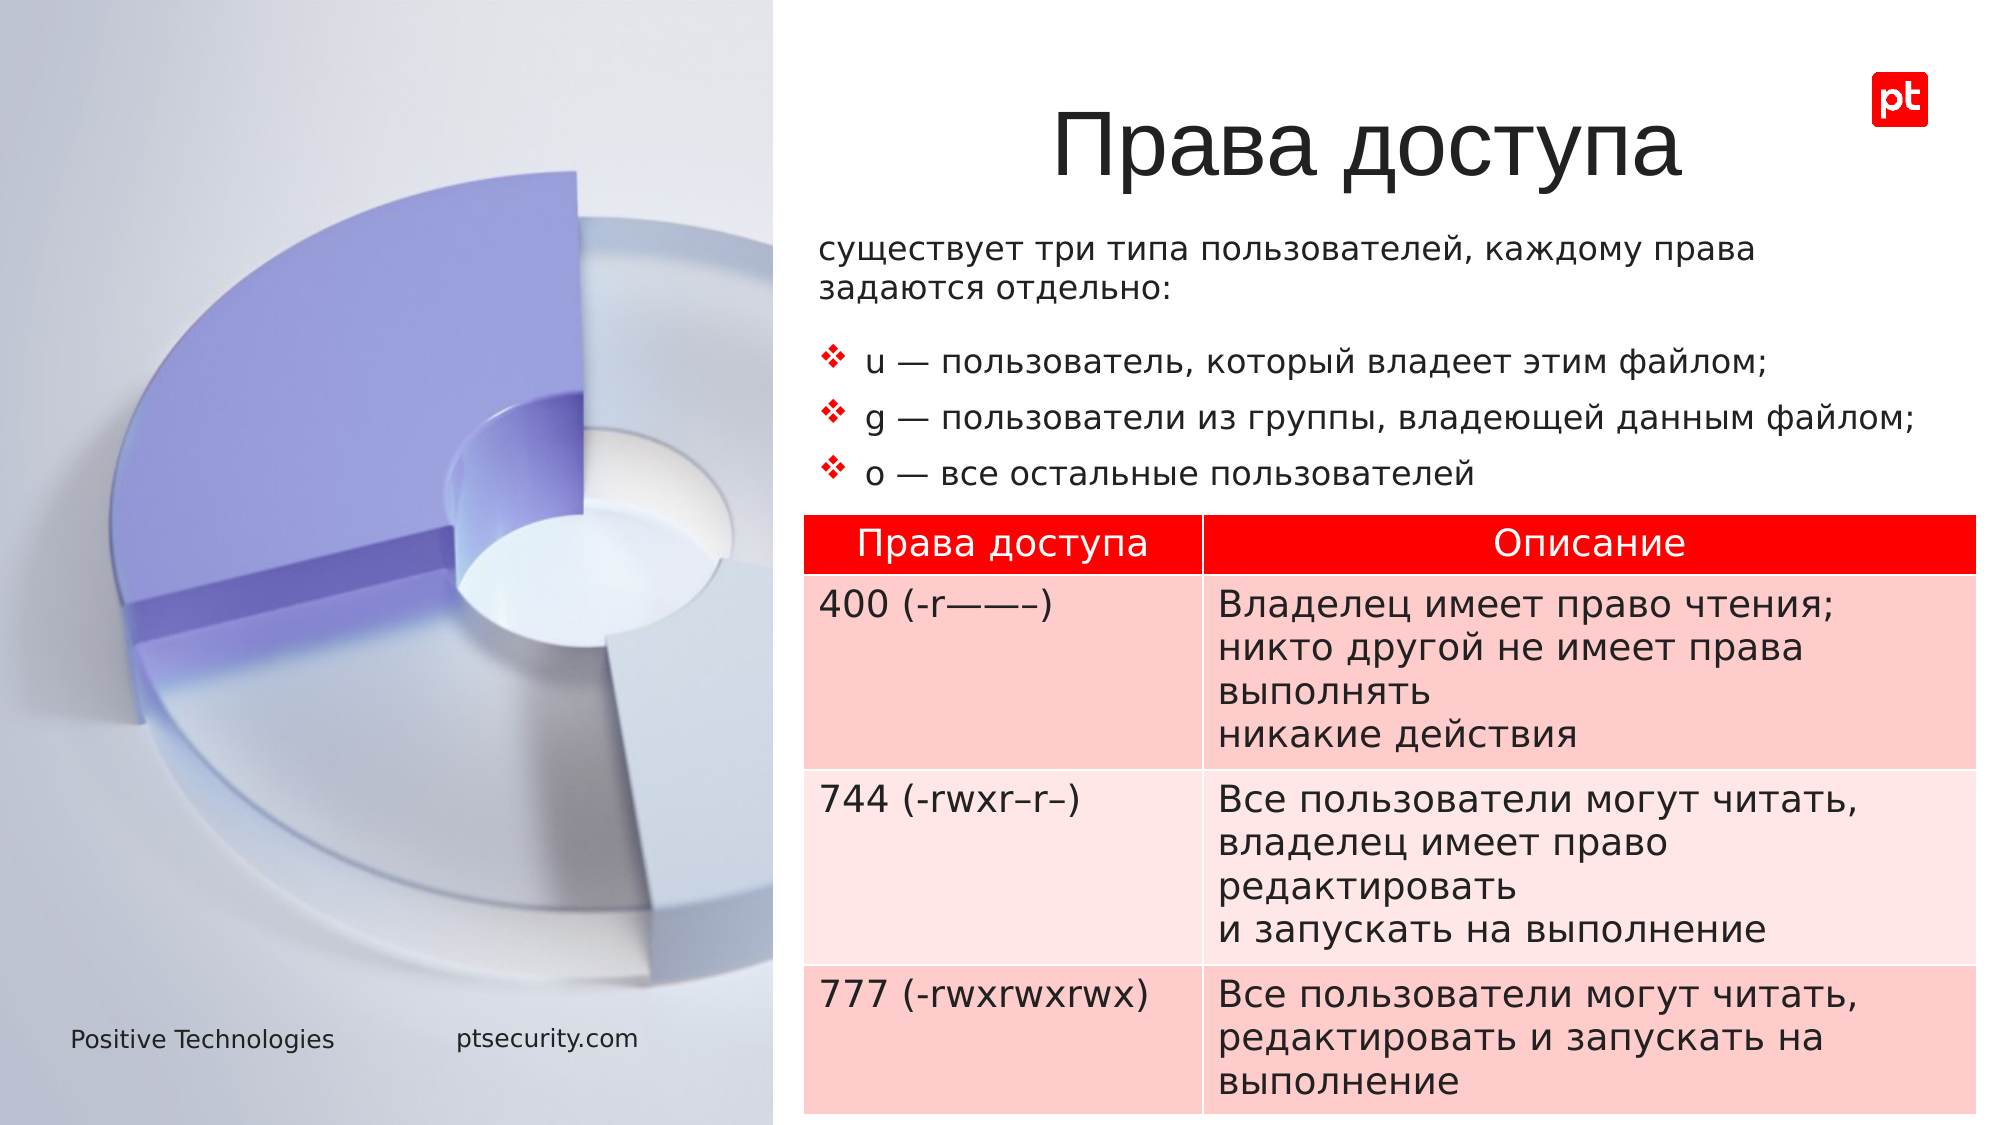

# Права доступа
существует три типа пользователей, каждому права задаются отдельно:
u — пользователь, который владеет этим файлом;
g — пользователи из группы, владеющей данным файлом;
o — все остальные пользователей
| Права доступа | Описание |
| --- | --- |
| 400 (-r——–) | Владелец имеет право чтения; никто другой не имеет права выполнять никакие действия |
| 744 (-rwxr–r–) | Все пользователи могут читать, владелец имеет право редактировать и запускать на выполнение |
| 777 (-rwxrwxrwx) | Все пользователи могут читать, редактировать и запускать на выполнение |
47